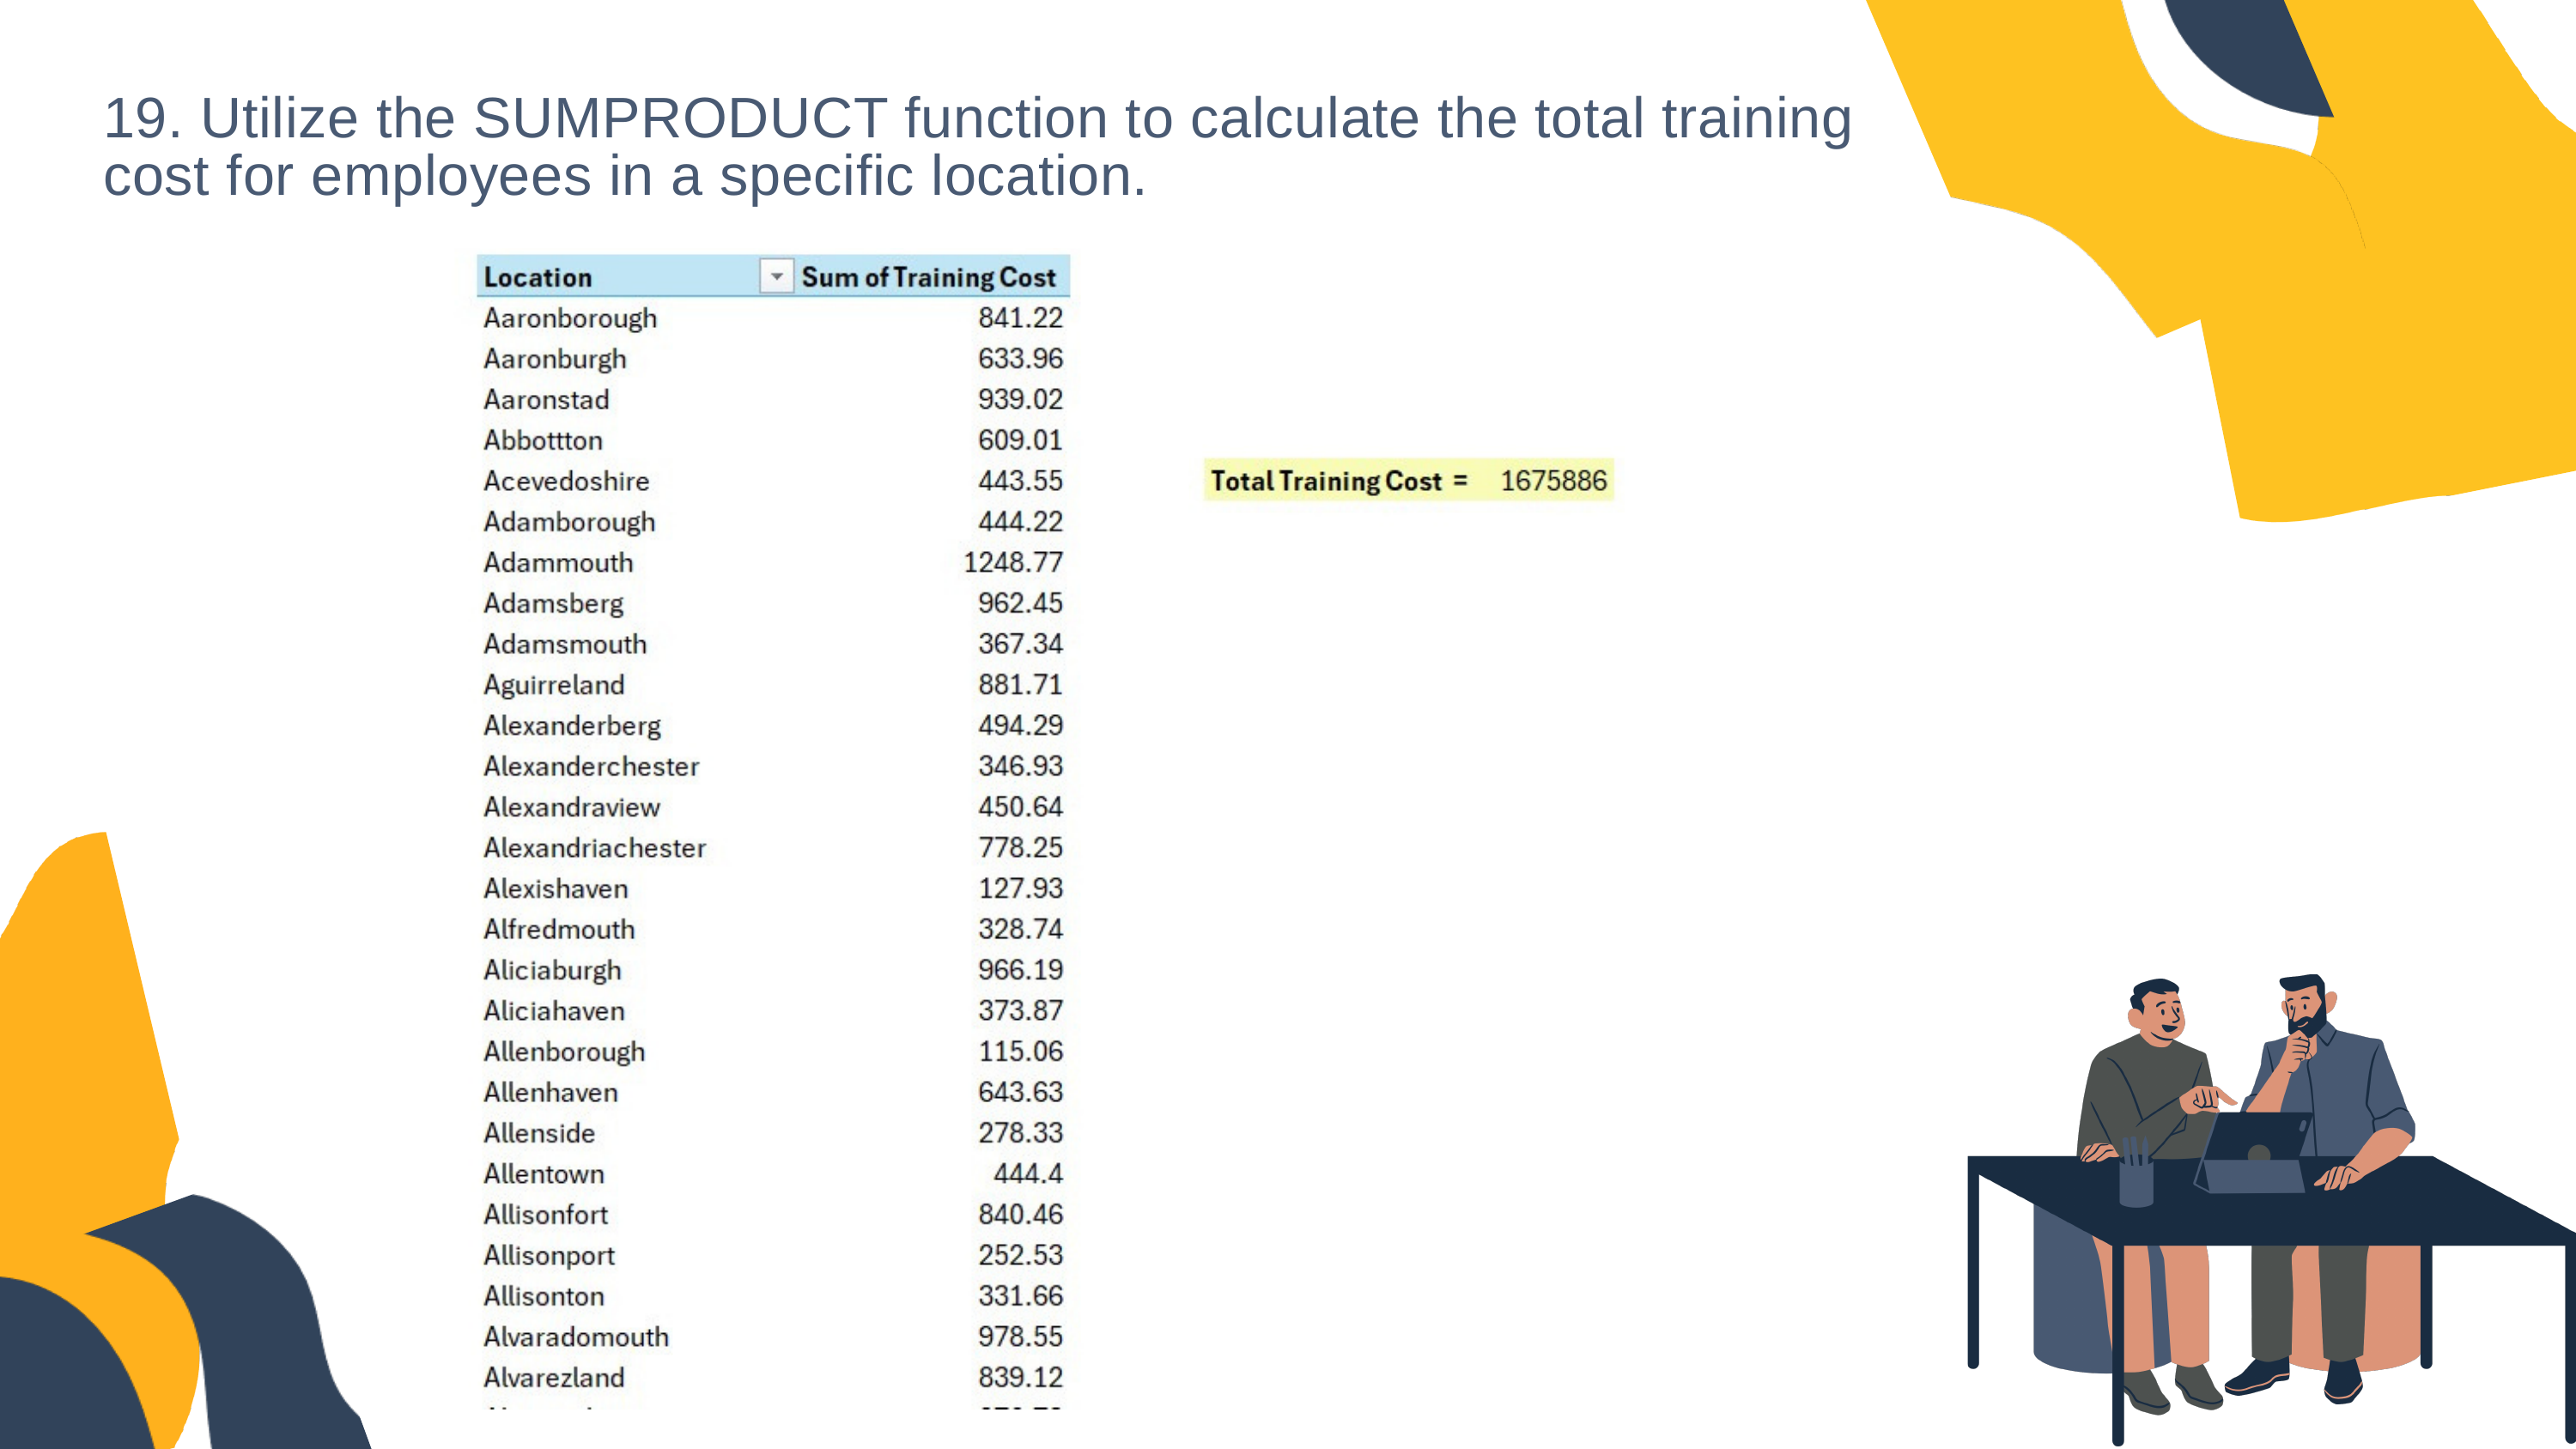

19. Utilize the SUMPRODUCT function to calculate the total training cost for employees in a specific location.